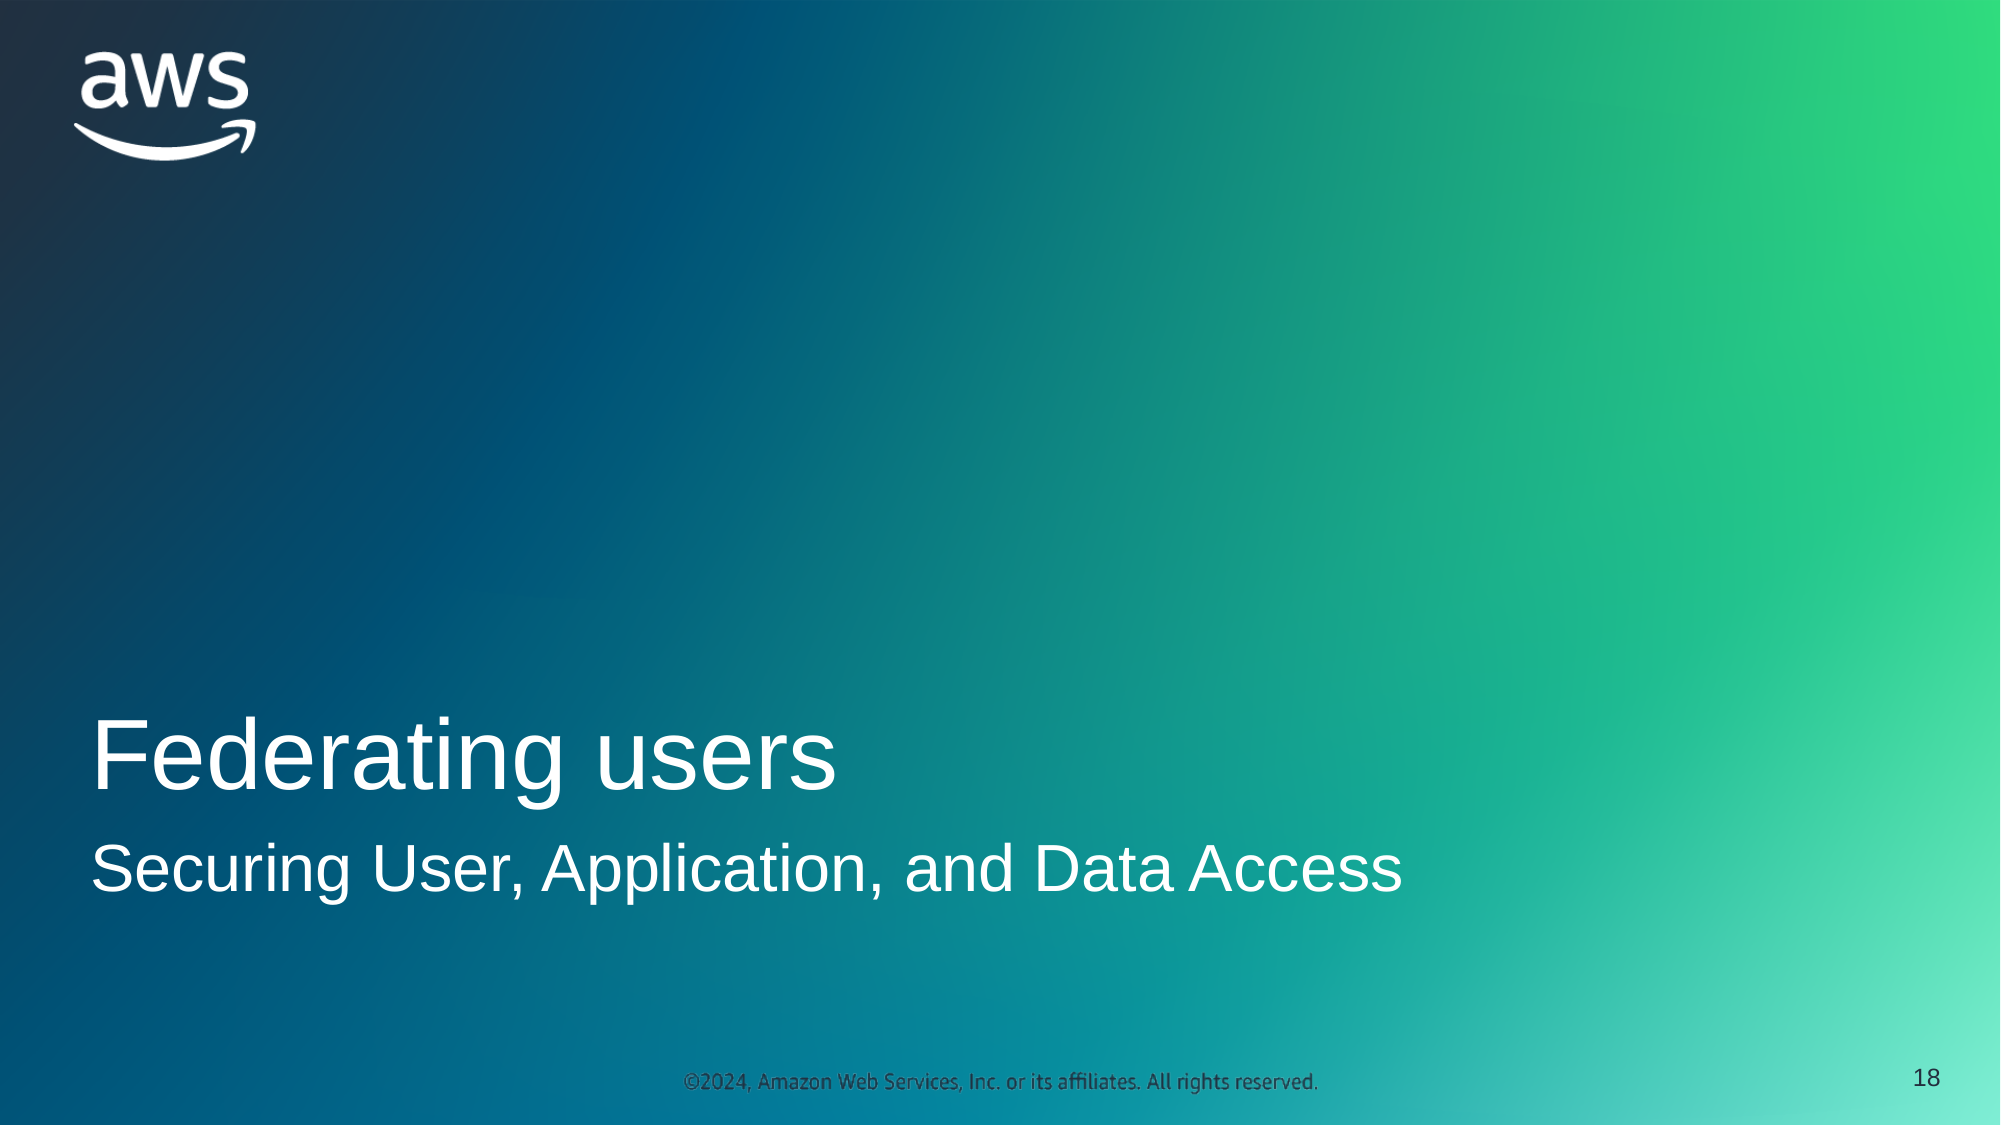

# Federating users
Securing User, Application, and Data Access
18